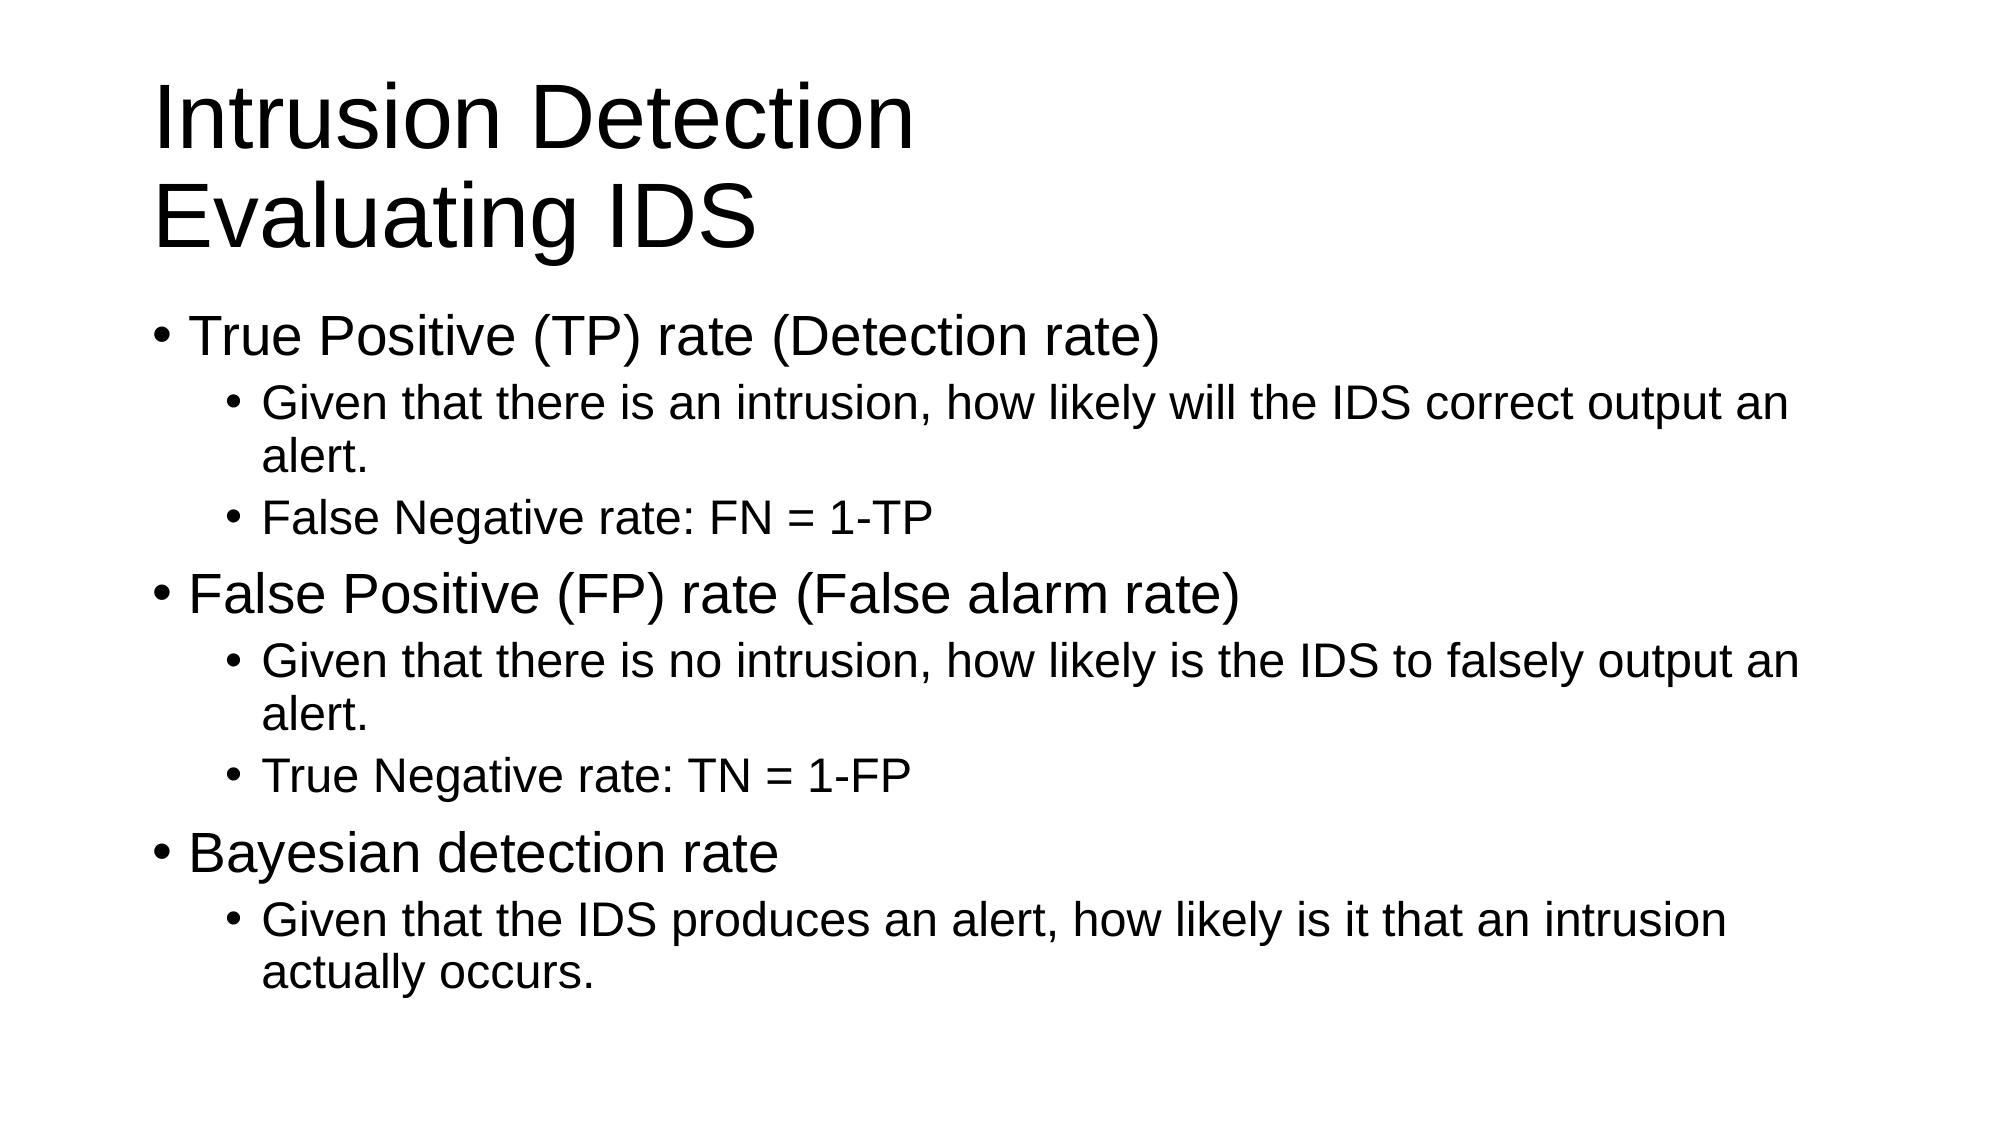

# Intrusion Detection Evaluating IDS
True Positive (TP) rate (Detection rate)
Given that there is an intrusion, how likely will the IDS correct output an alert.
False Negative rate: FN = 1-TP
False Positive (FP) rate (False alarm rate)
Given that there is no intrusion, how likely is the IDS to falsely output an alert.
True Negative rate: TN = 1-FP
Bayesian detection rate
Given that the IDS produces an alert, how likely is it that an intrusion actually occurs.